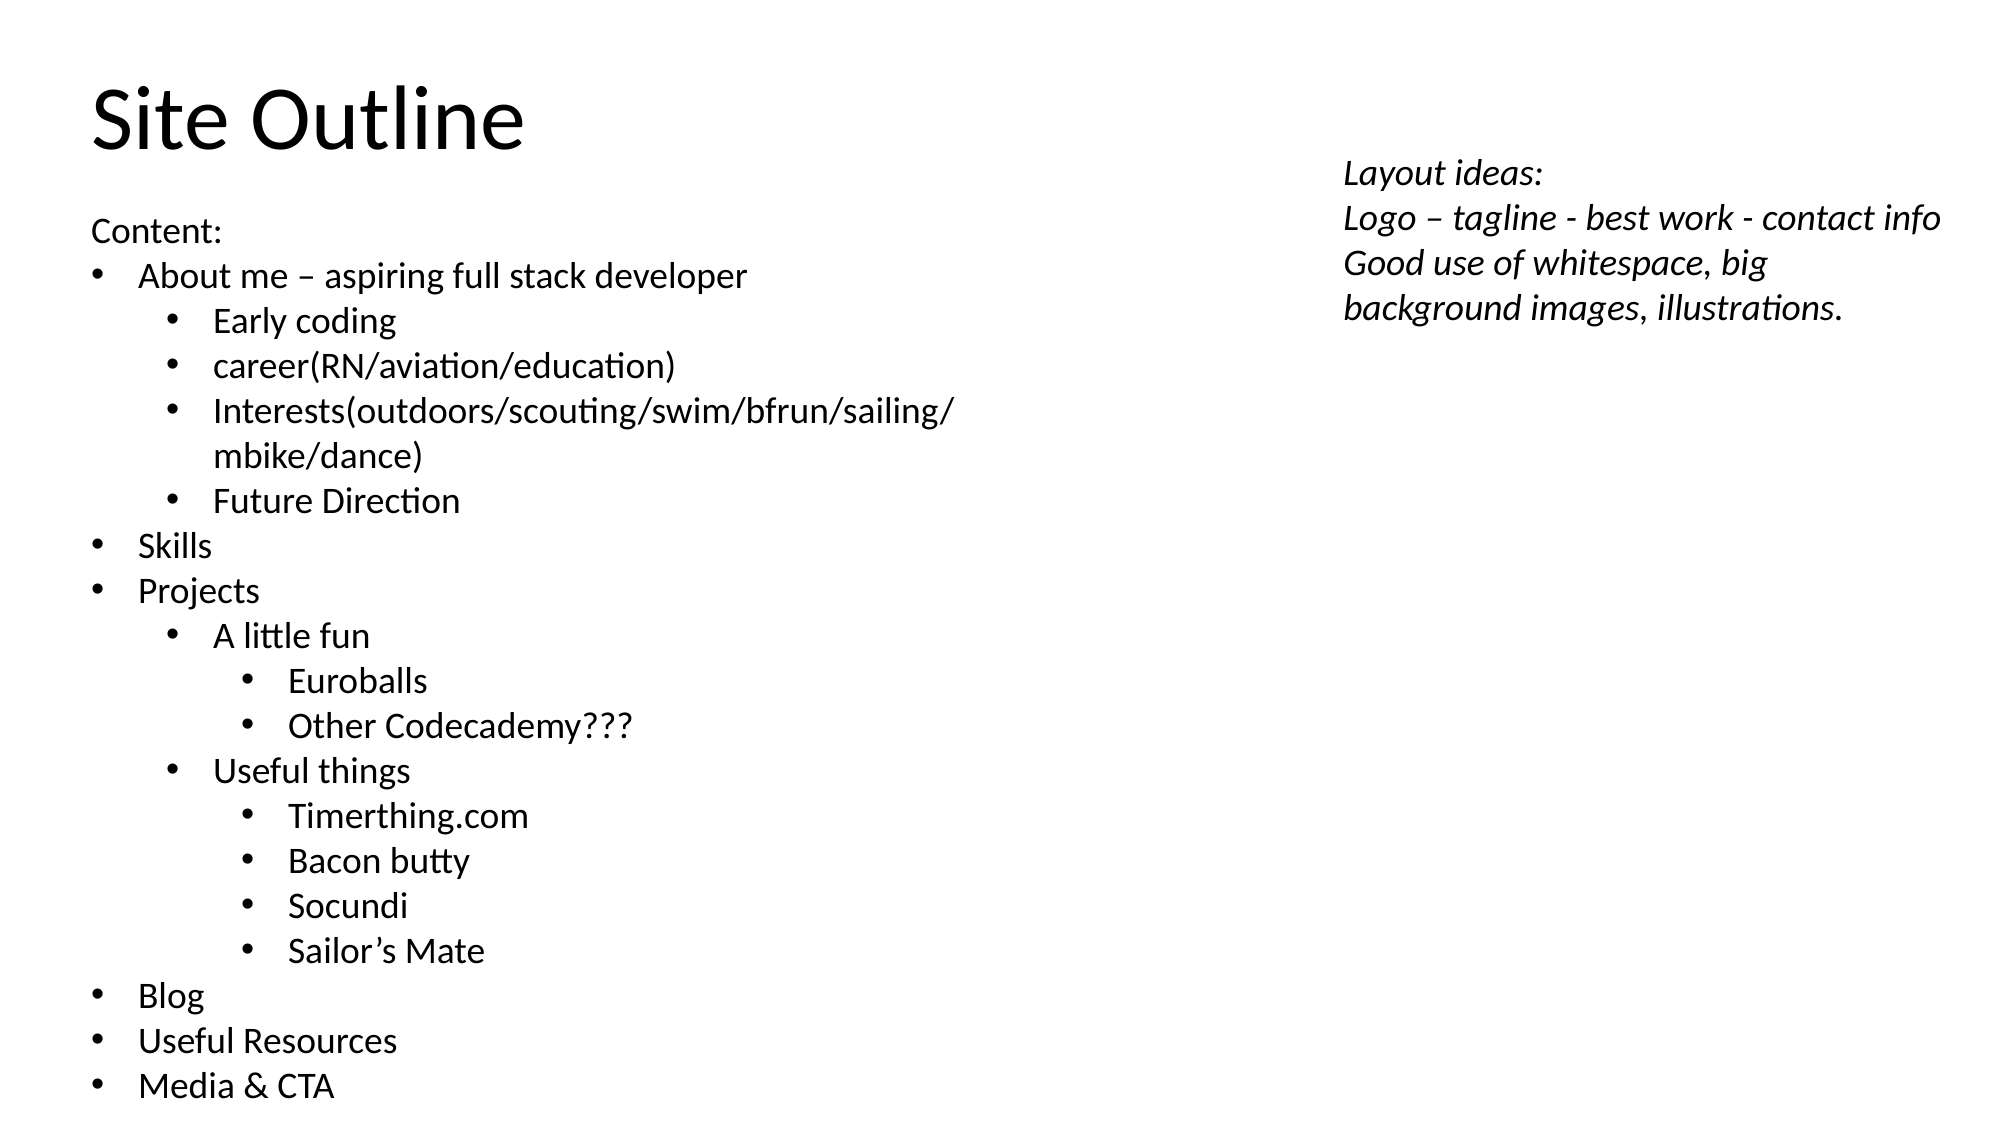

# Site Outline
Layout ideas:
Logo – tagline - best work - contact info
Good use of whitespace, big background images, illustrations.

Content:
About me – aspiring full stack developer
Early coding
career(RN/aviation/education)
Interests(outdoors/scouting/swim/bfrun/sailing/mbike/dance)
Future Direction
Skills
Projects
A little fun
Euroballs
Other Codecademy???
Useful things
Timerthing.com
Bacon butty
Socundi
Sailor’s Mate
Blog
Useful Resources
Media & CTA